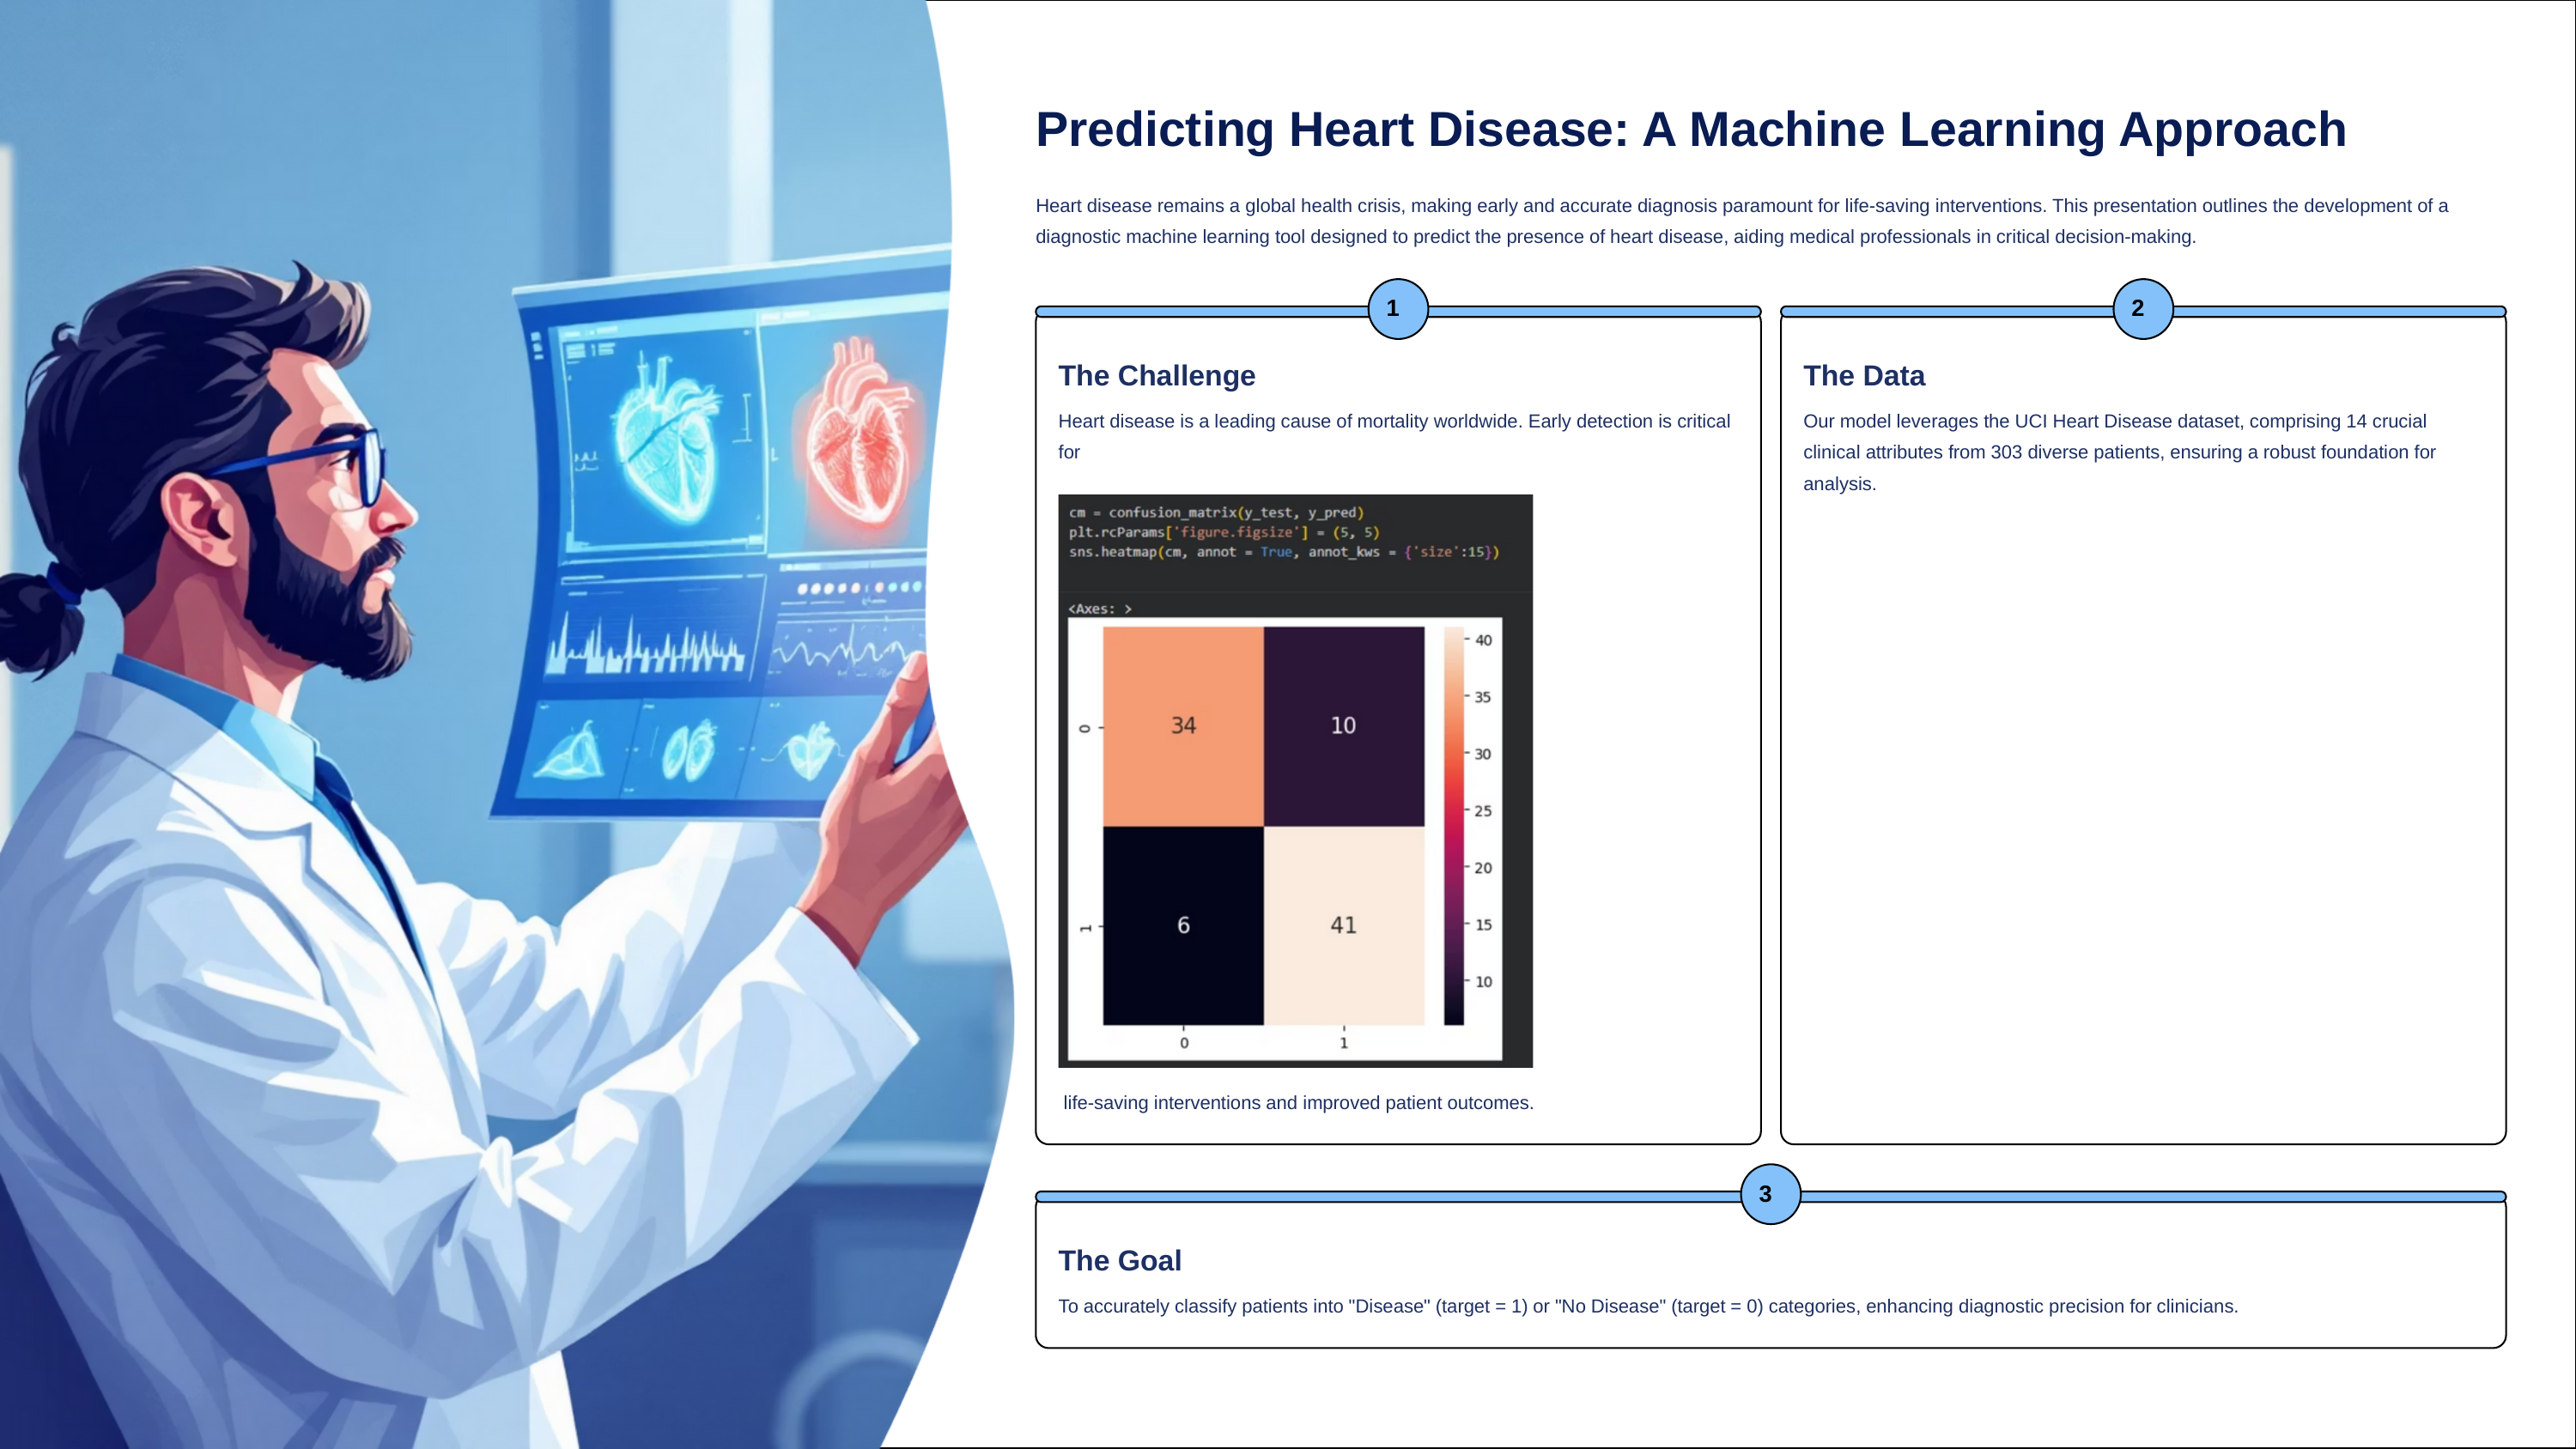

Predicting Heart Disease: A Machine Learning Approach
Heart disease remains a global health crisis, making early and accurate diagnosis paramount for life-saving interventions. This presentation outlines the development of a diagnostic machine learning tool designed to predict the presence of heart disease, aiding medical professionals in critical decision-making.

1
2

The Challenge
The Data
Heart disease is a leading cause of mortality worldwide. Early detection is critical for
Our model leverages the UCI Heart Disease dataset, comprising 14 crucial clinical attributes from 303 diverse patients, ensuring a robust foundation for analysis.

 life-saving interventions and improved patient outcomes.

3

The Goal
To accurately classify patients into "Disease" (target = 1) or "No Disease" (target = 0) categories, enhancing diagnostic precision for clinicians.